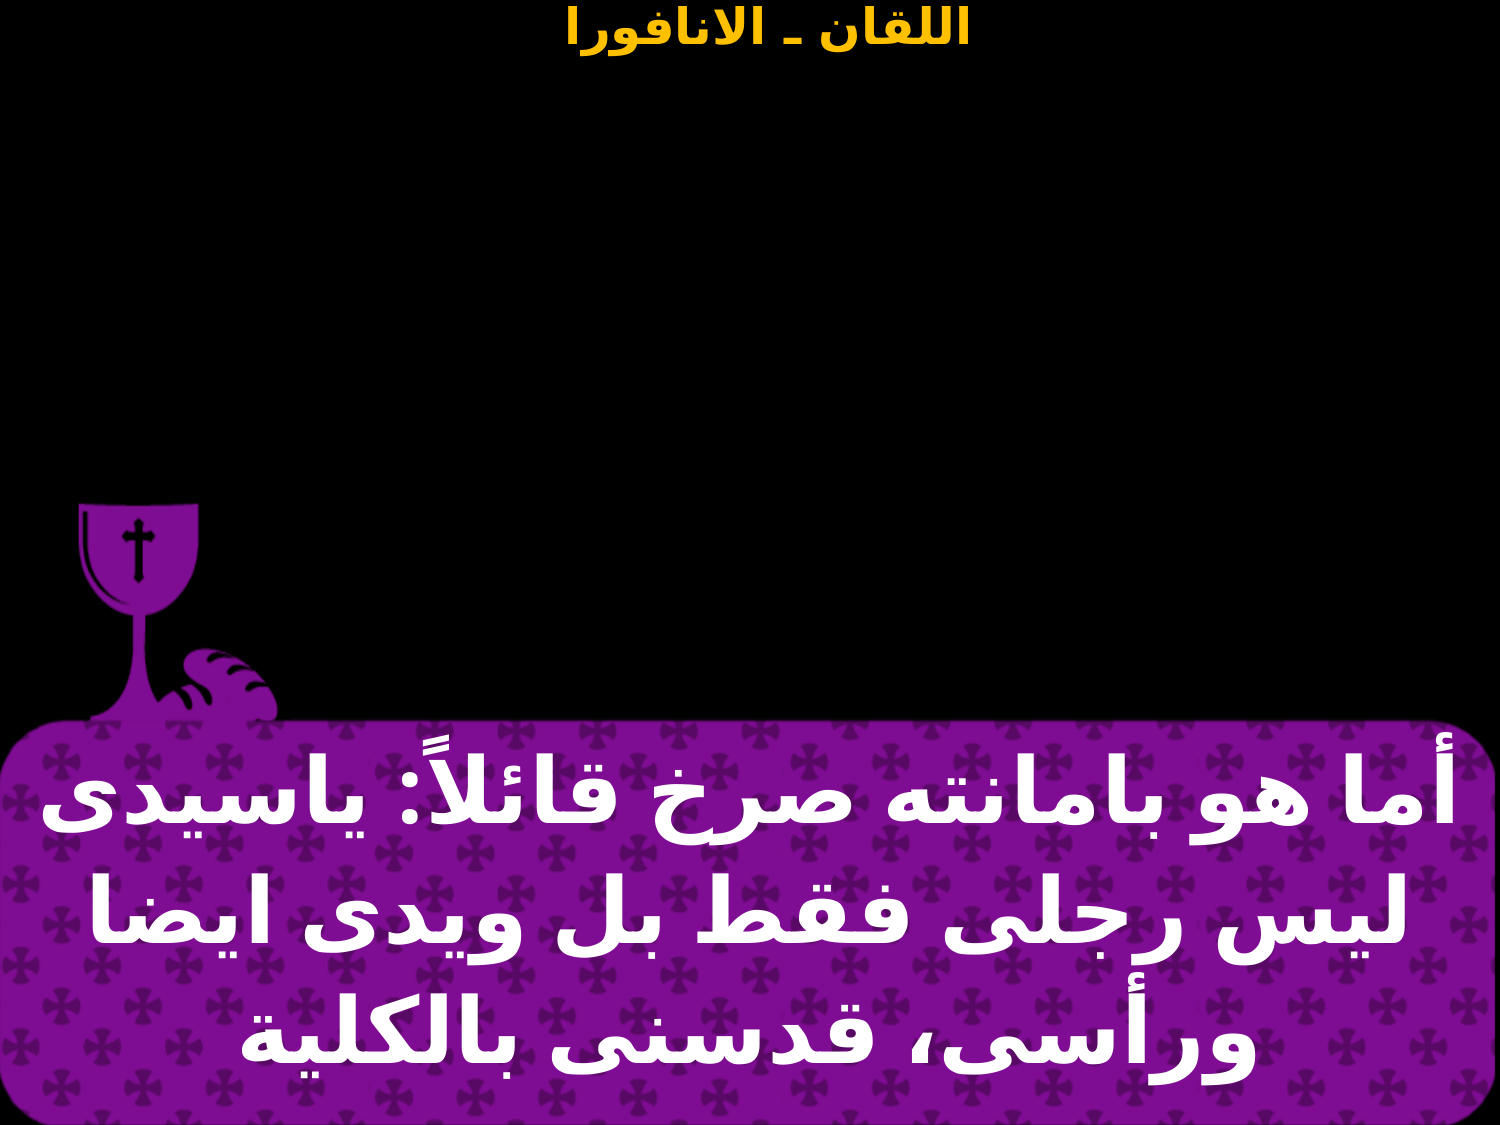

| أما هو بامانته صرخ قائلاً: ياسيدى ليس رجلى فقط بل ويدى ايضا ورأسى، قدسنى بالكلية |
| --- |